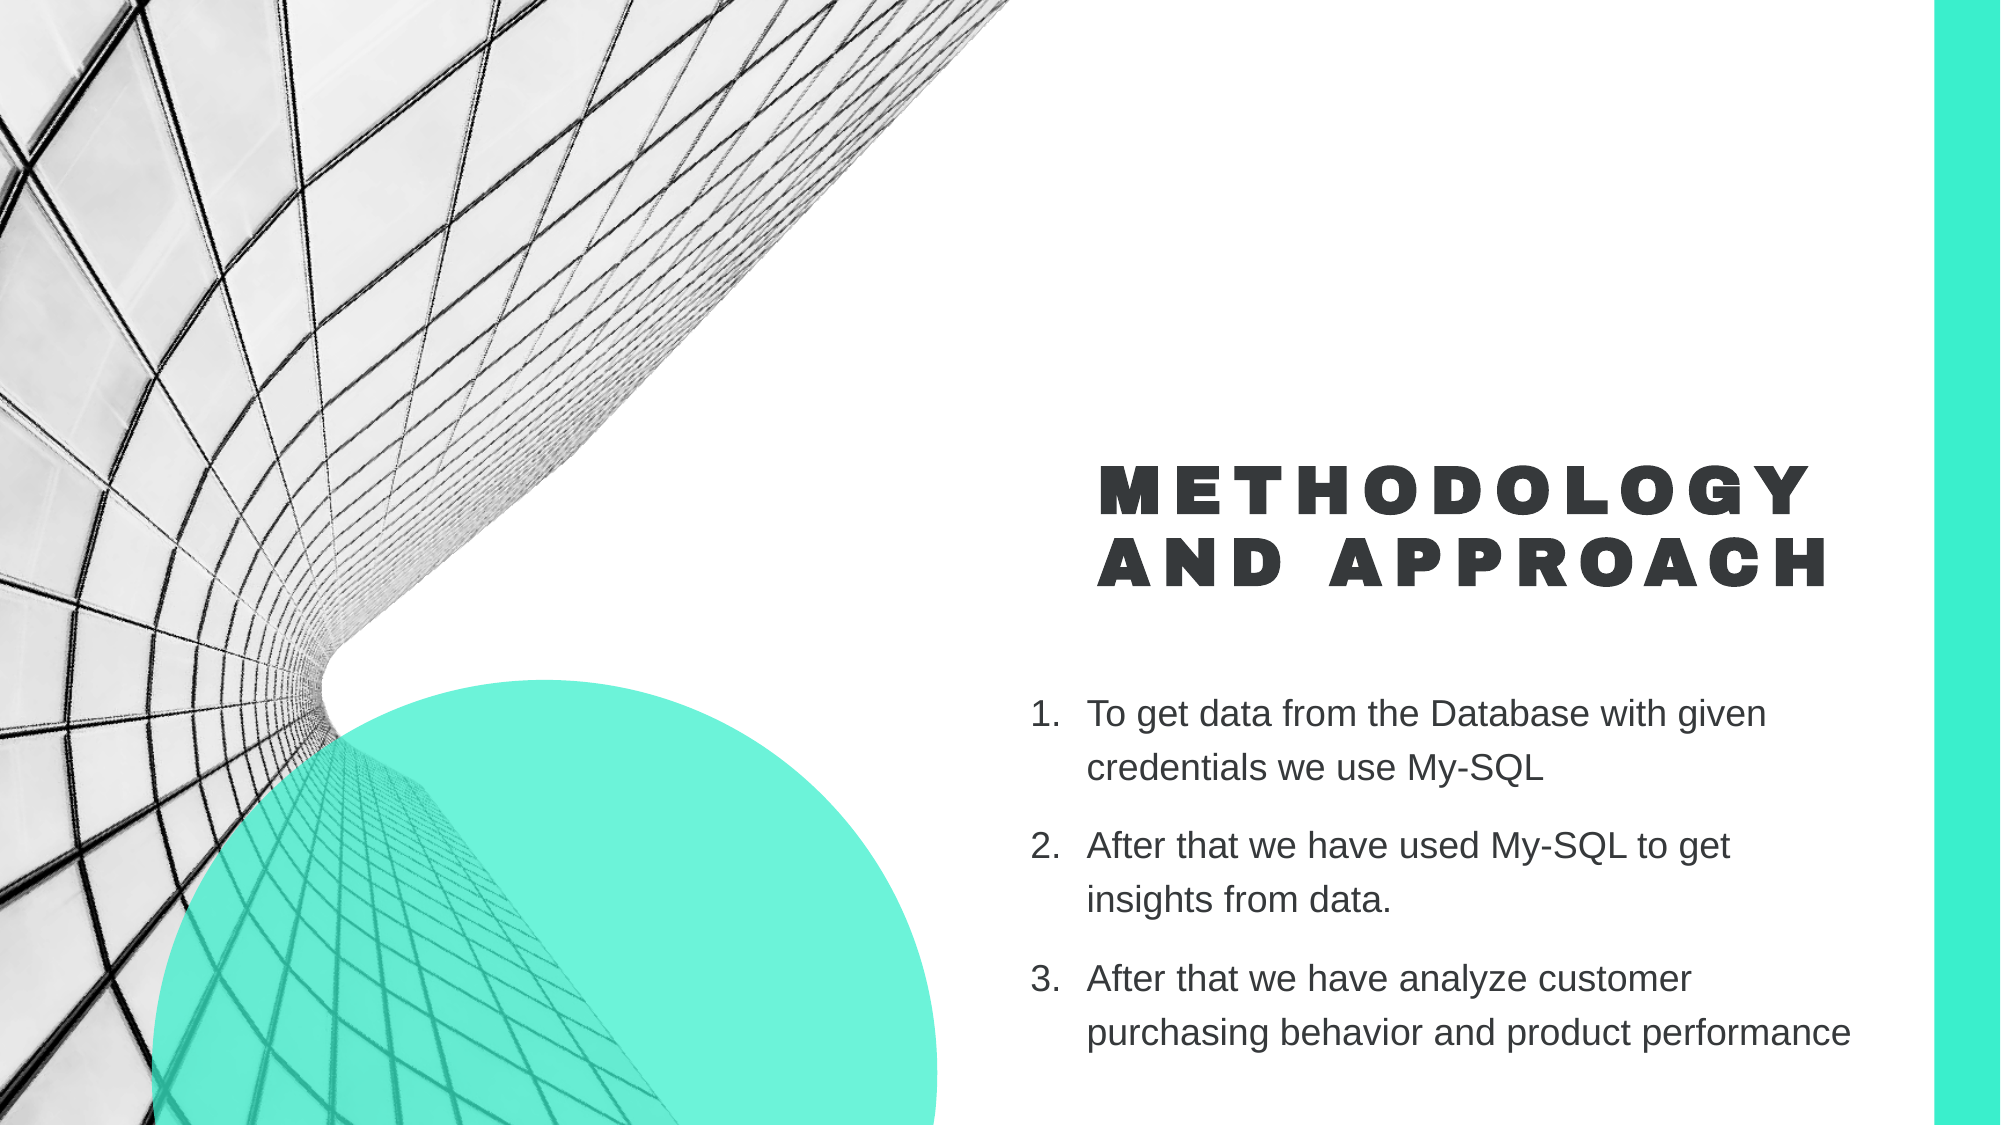

# Methodology and approach
To get data from the Database with given credentials we use My-SQL
After that we have used My-SQL to get insights from data.
After that we have analyze customer purchasing behavior and product performance